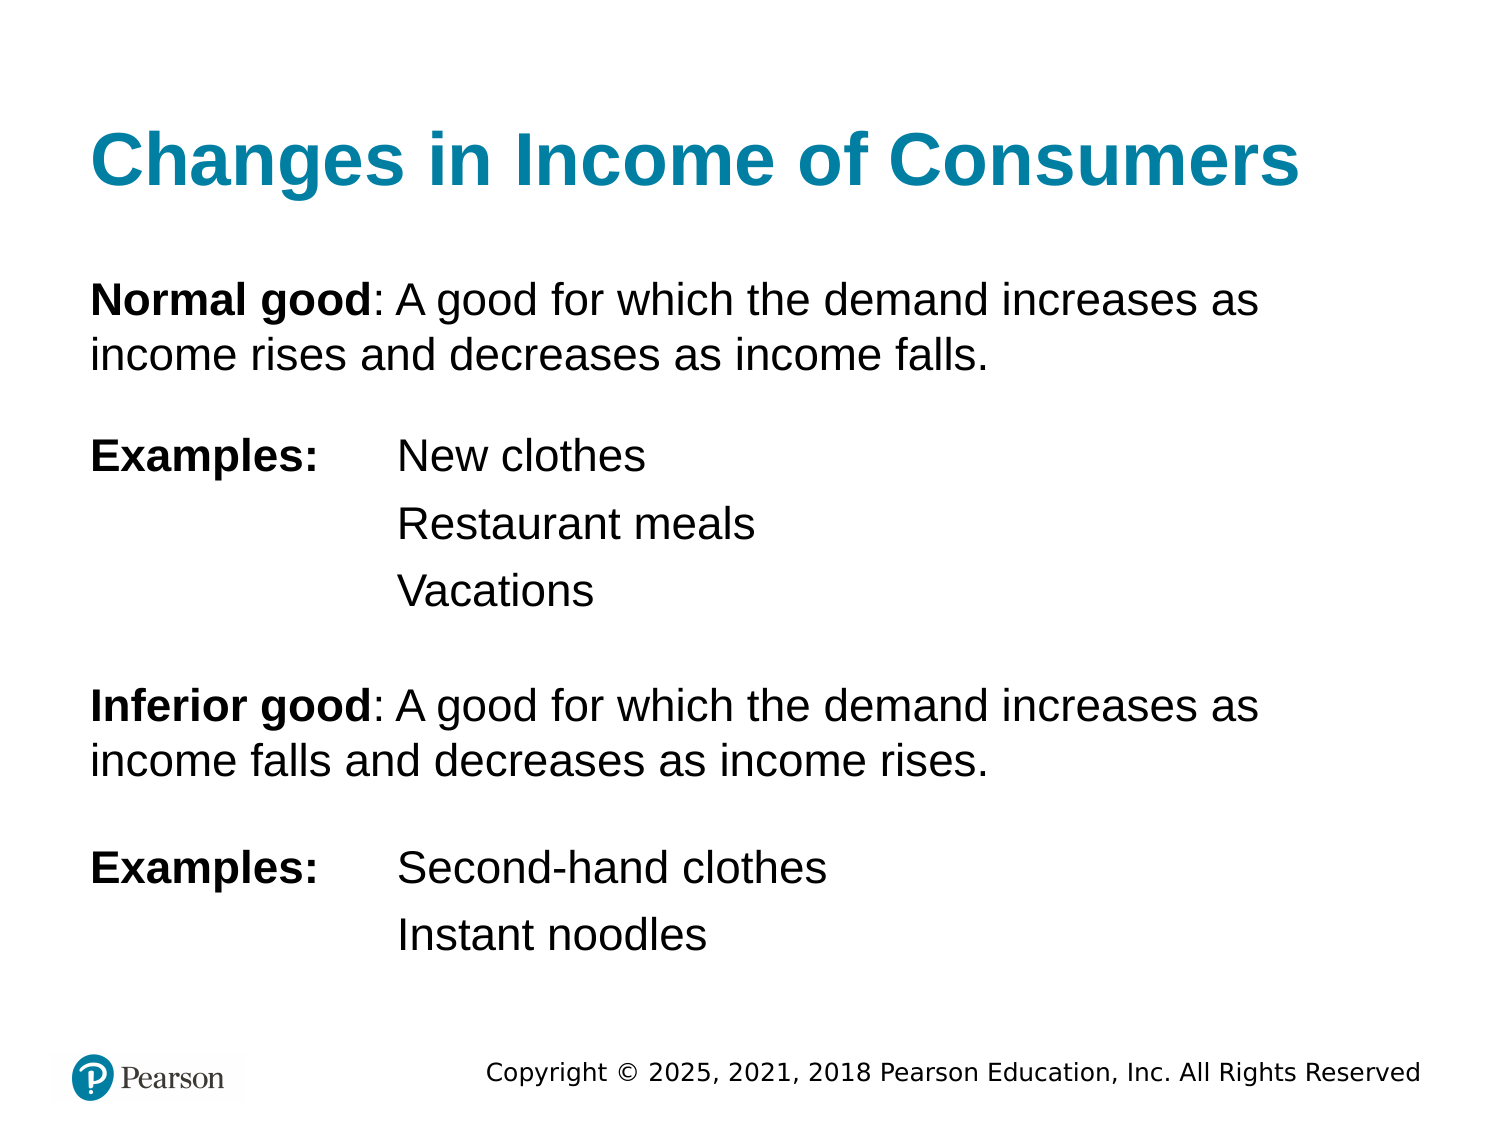

# Changes in Income of Consumers
Normal good: A good for which the demand increases as income rises and decreases as income falls.
Examples:
New clothes
Restaurant meals
Vacations
Inferior good: A good for which the demand increases as income falls and decreases as income rises.
Examples:
Second-hand clothes
Instant noodles